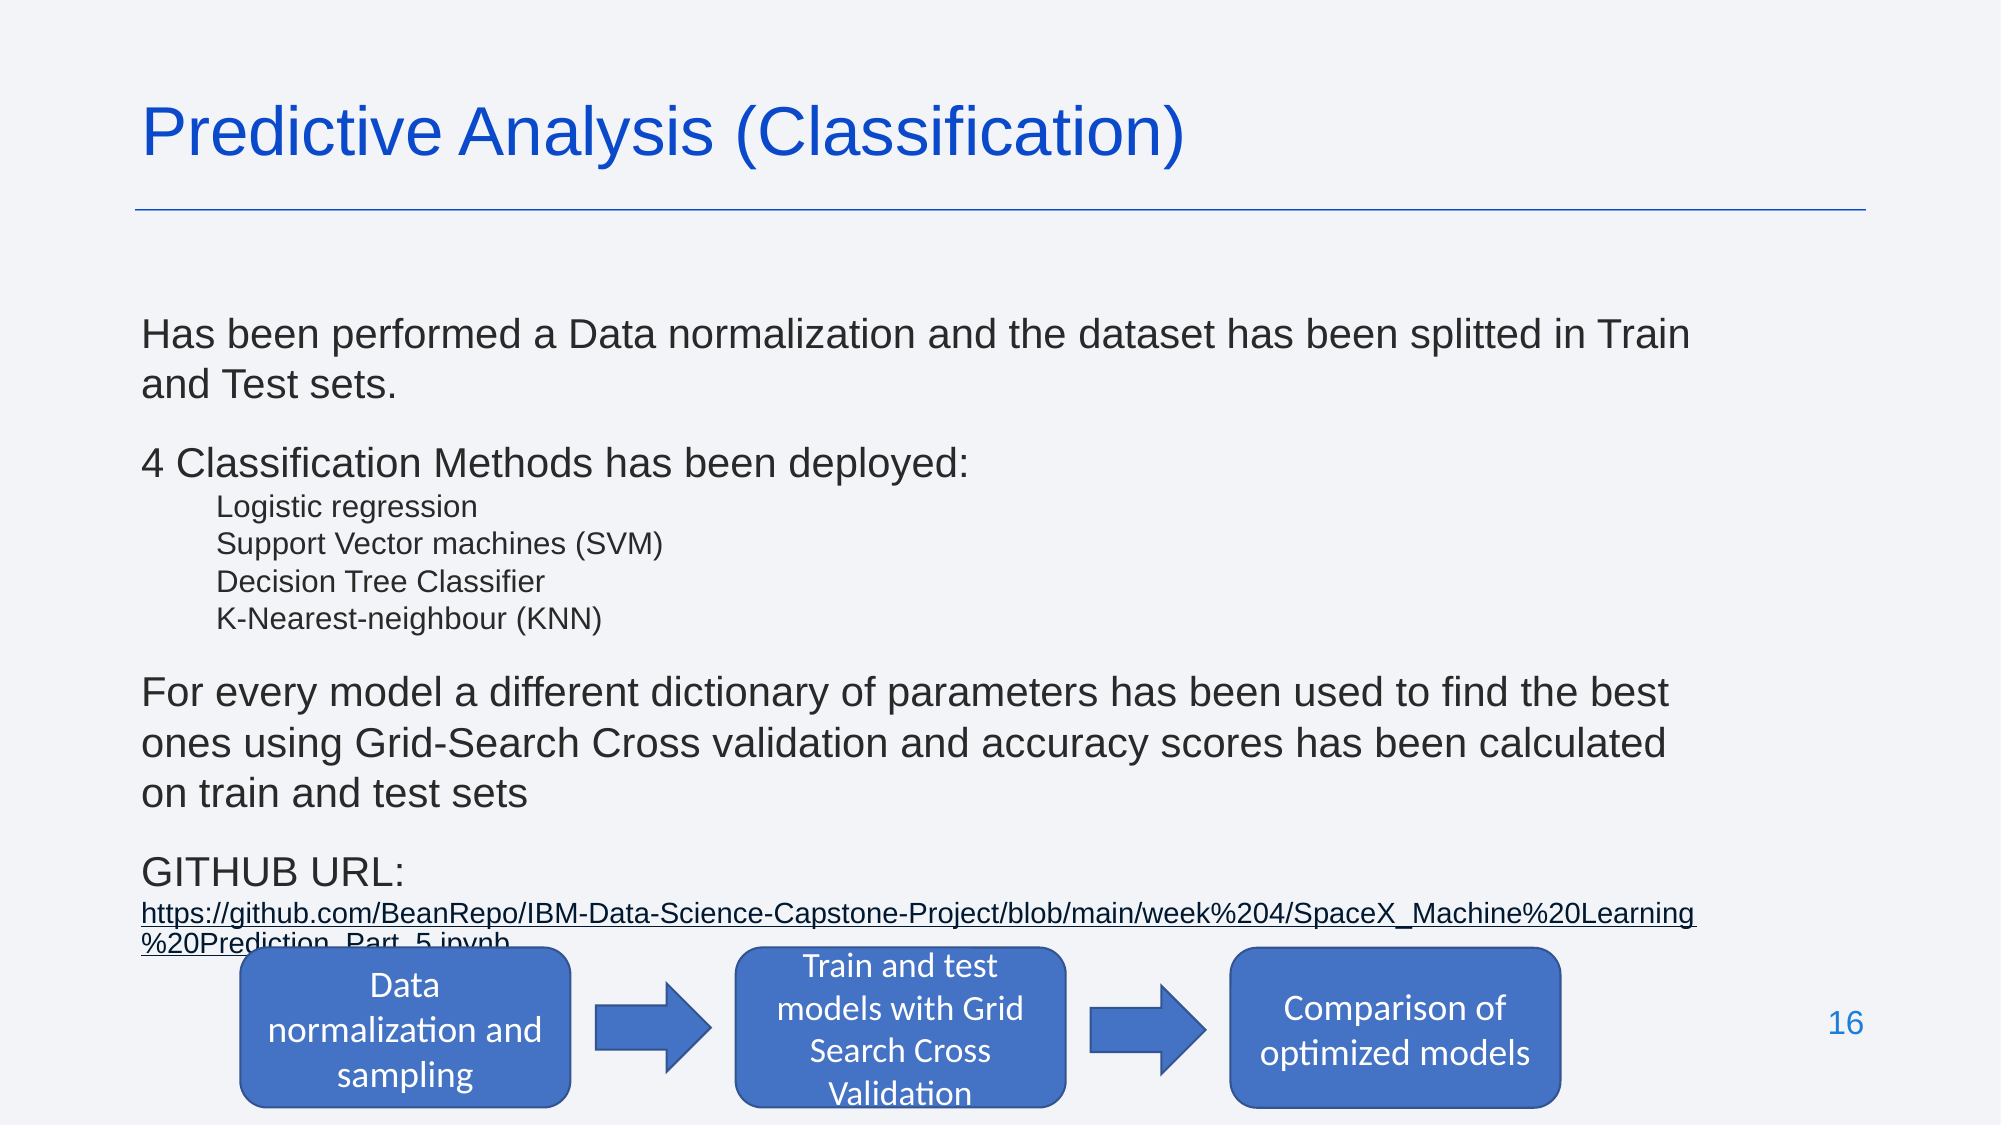

Predictive Analysis (Classification)
Has been performed a Data normalization and the dataset has been splitted in Train and Test sets.
4 Classification Methods has been deployed:
Logistic regression
Support Vector machines (SVM)
Decision Tree Classifier
K-Nearest-neighbour (KNN)
For every model a different dictionary of parameters has been used to find the best ones using Grid-Search Cross validation and accuracy scores has been calculated on train and test sets
GITHUB URL: https://github.com/BeanRepo/IBM-Data-Science-Capstone-Project/blob/main/week%204/SpaceX_Machine%20Learning%20Prediction_Part_5.ipynb

Data normalization and sampling
Train and test models with Grid Search Cross Validation
Comparison of optimized models

16